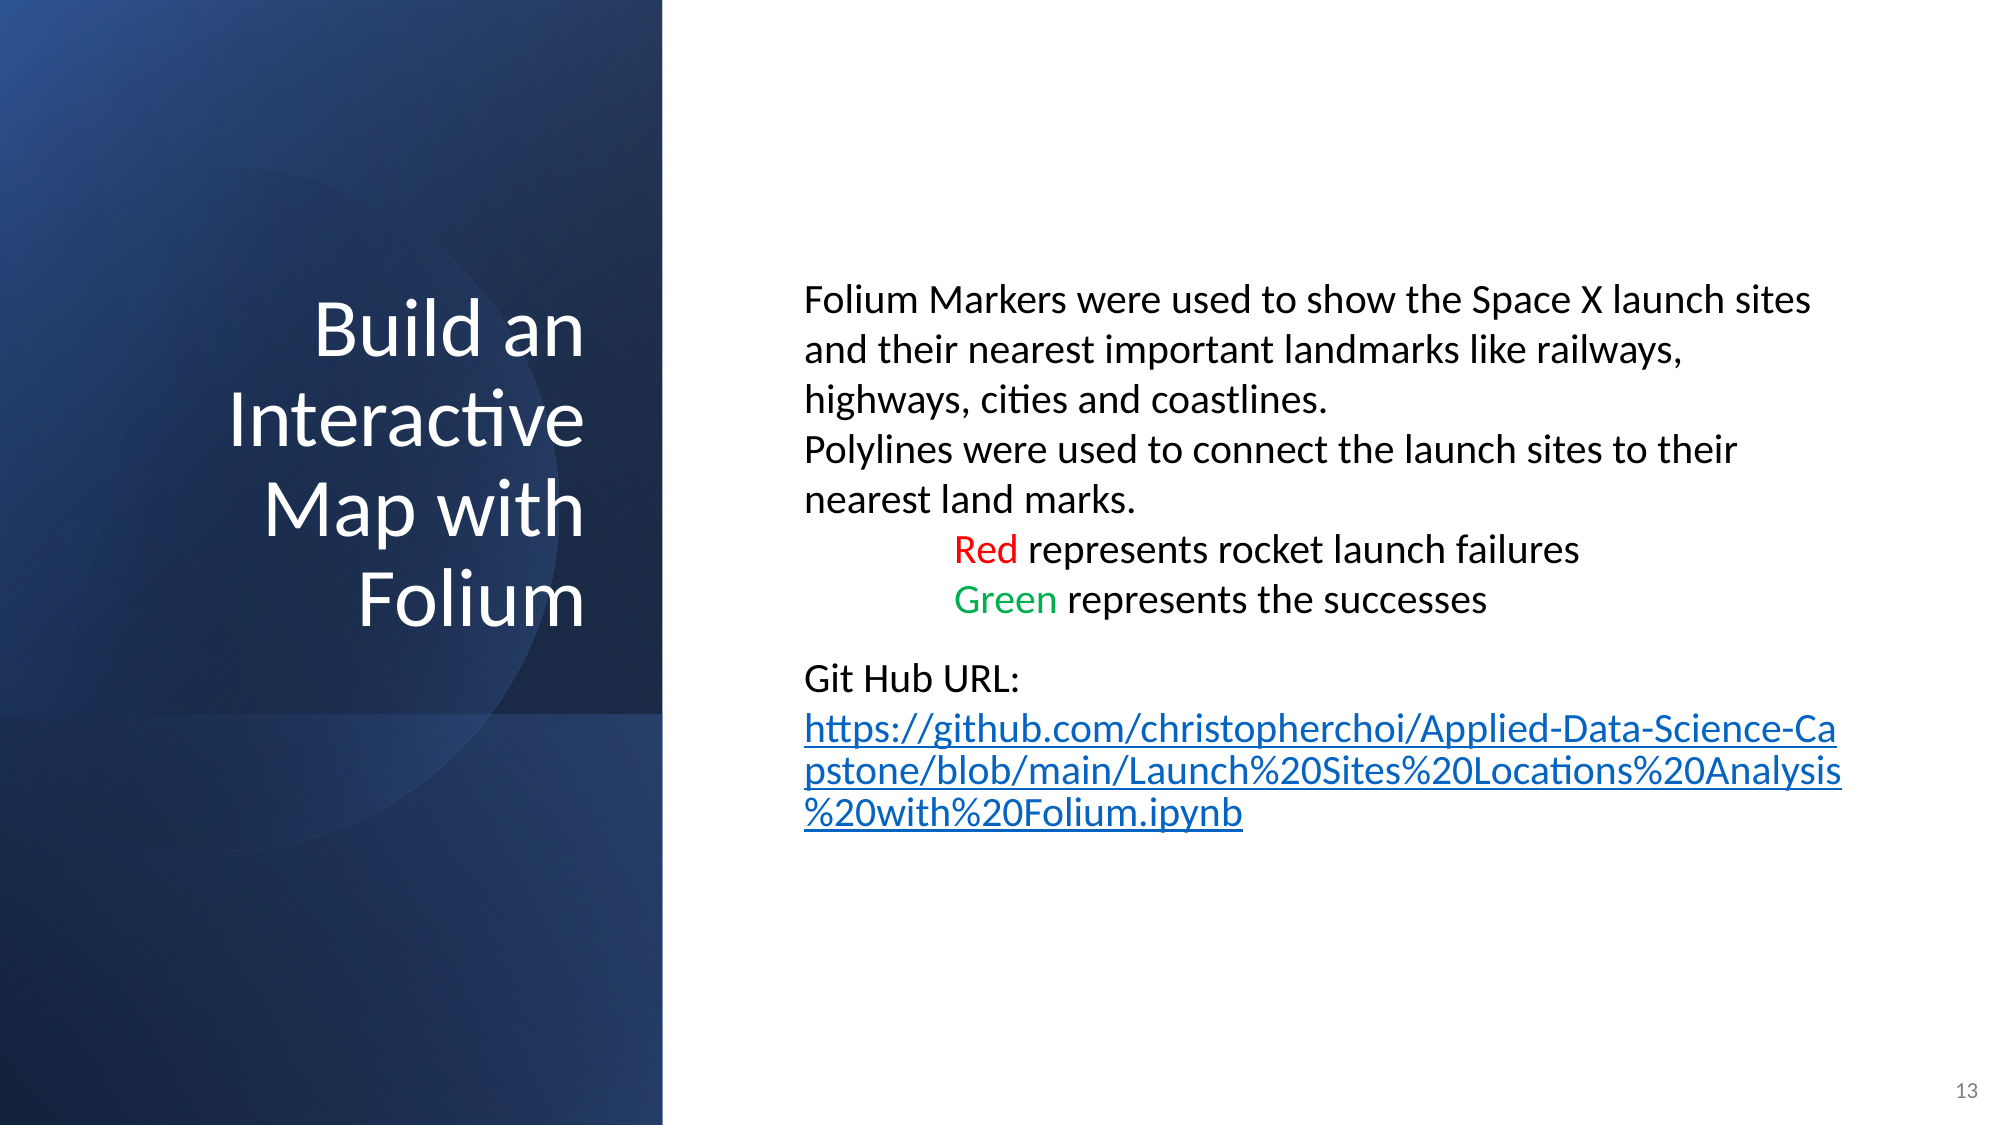

Build an Interactive Map with Folium
Folium Markers were used to show the Space X launch sites and their nearest important landmarks like railways, highways, cities and coastlines.
Polylines were used to connect the launch sites to their nearest land marks.
	Red represents rocket launch failures
	Green represents the successes
Git Hub URL: https://github.com/christopherchoi/Applied-Data-Science-Capstone/blob/main/Launch%20Sites%20Locations%20Analysis%20with%20Folium.ipynb

13